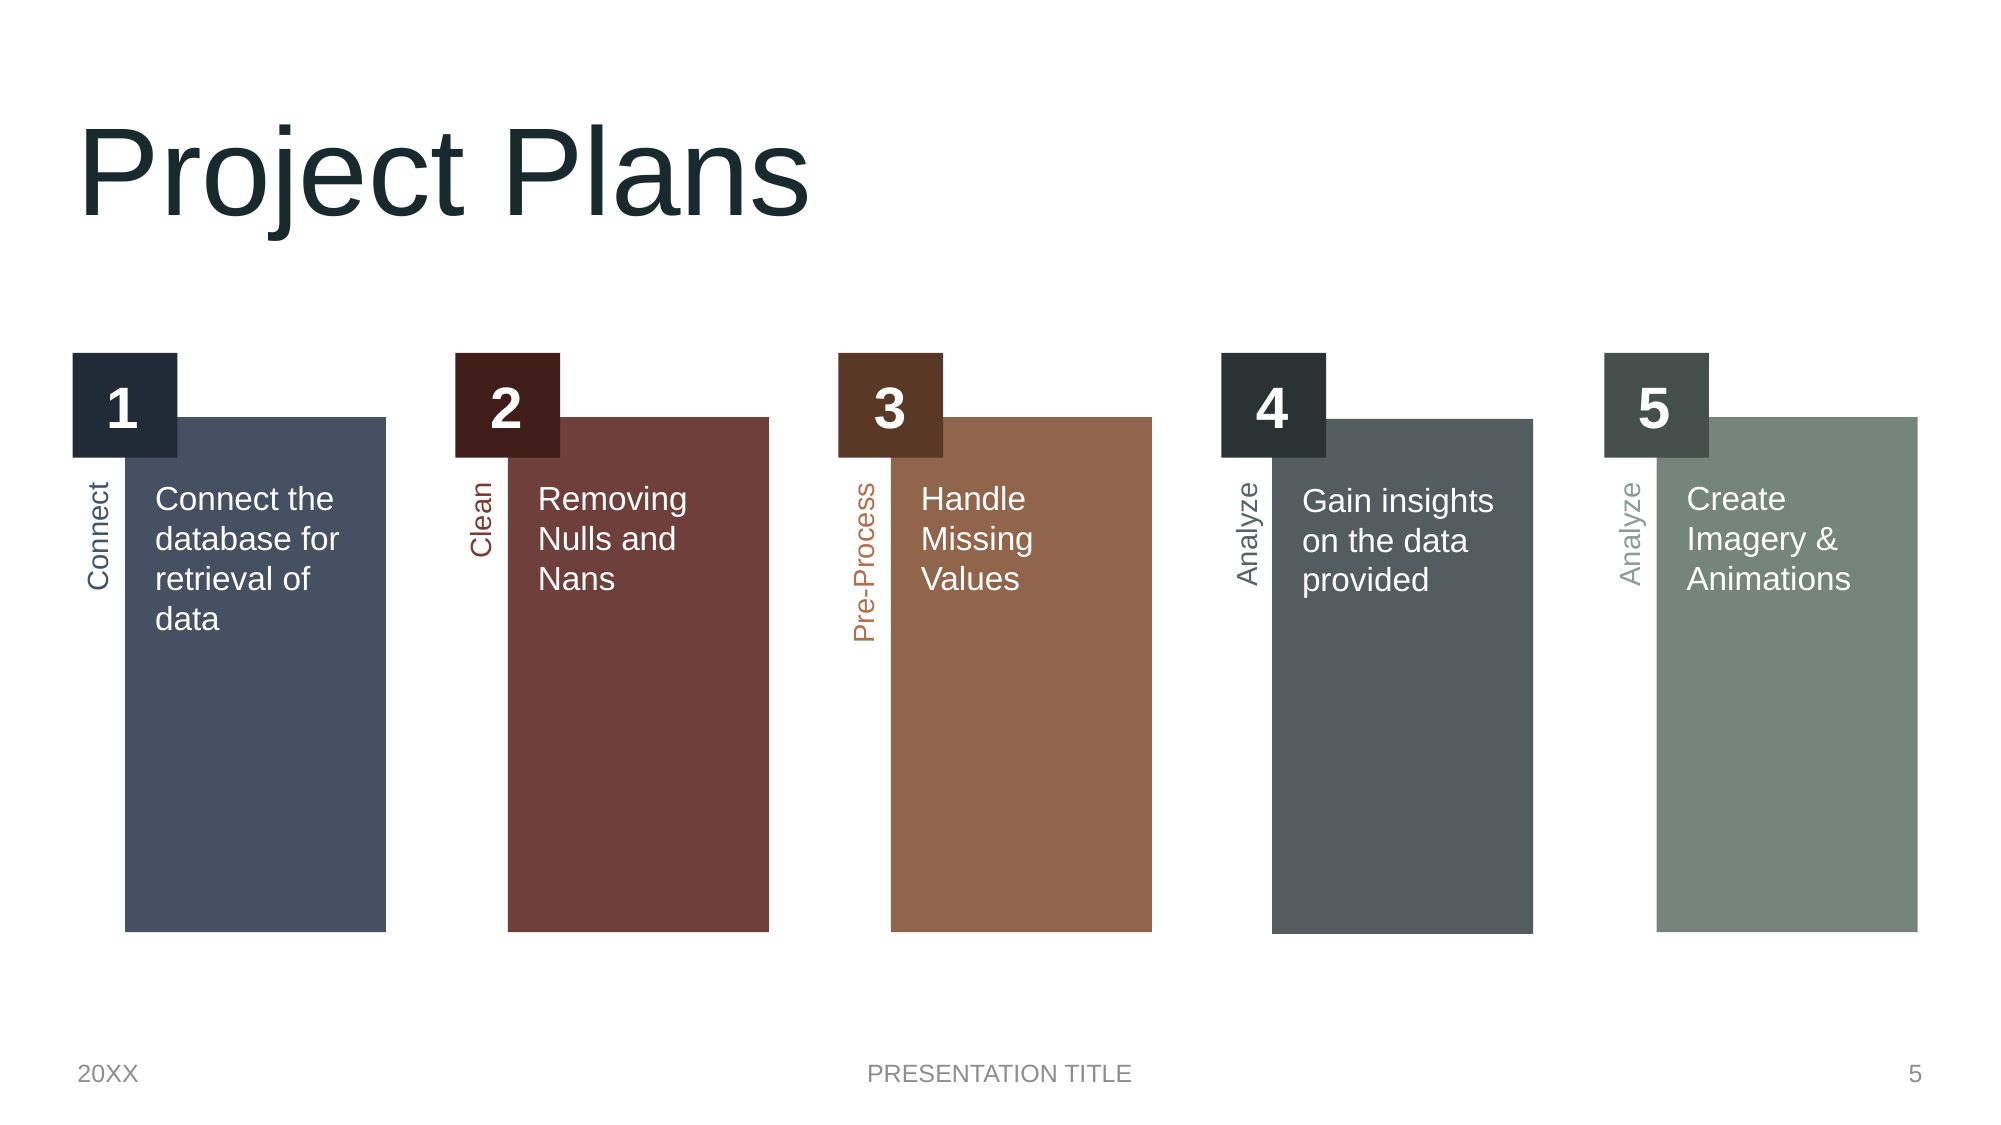

# Project Plans
Connect
Connect the database for retrieval of data

Clean
Removing Nulls and Nans

Pre-Process
Handle Missing Values

Analyze
Gain insights on the data provided

Analyze
Create Imagery & Animations

1
2
3
4
5
20XX
Presentation title
5